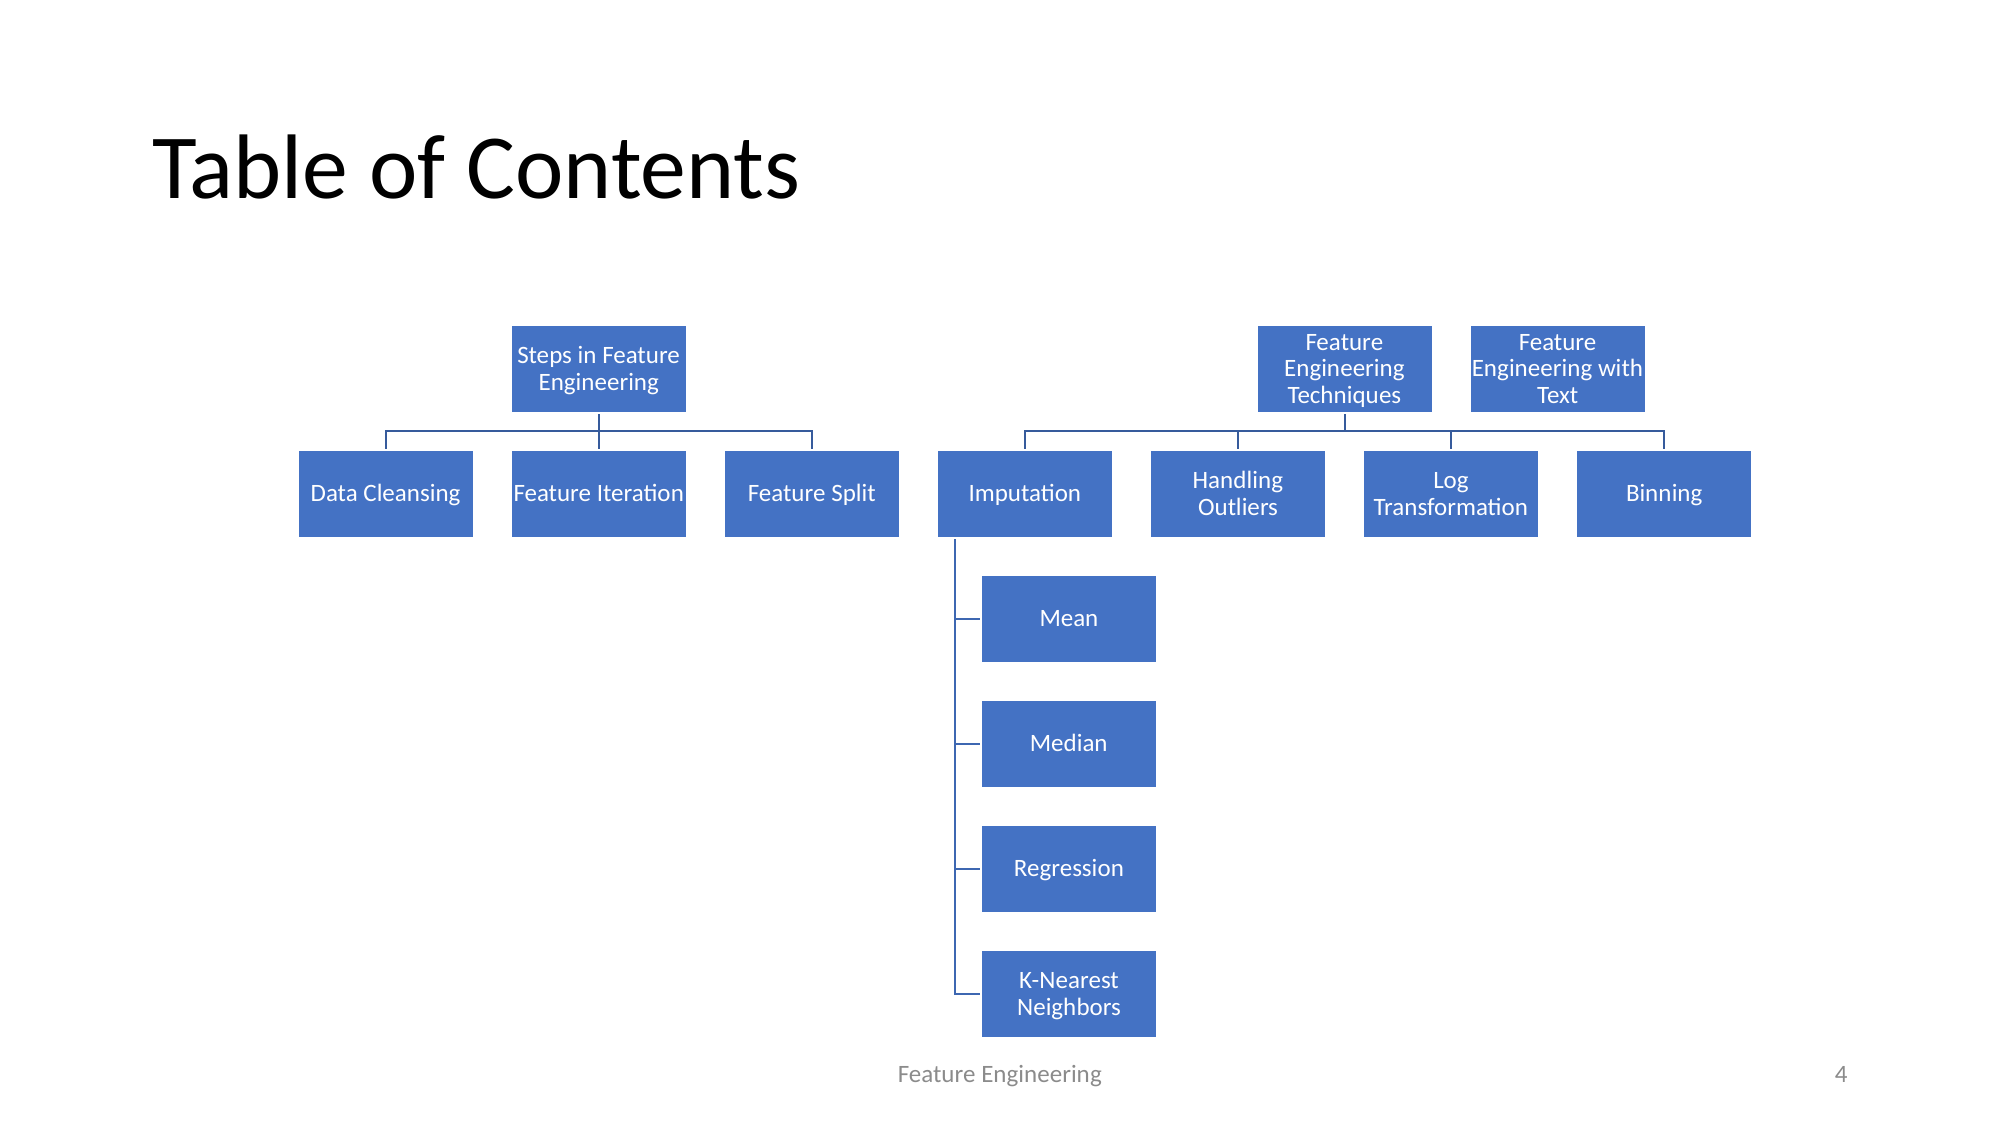

# Table of Contents
Steps in Feature Engineering
Data Cleansing
Feature Iteration
Feature Split
Feature Engineering Techniques
Imputation
Mean
Median
Regression
K-Nearest Neighbors
Handling Outliers
Log Transformation
Binning
Feature Engineering with Text
Feature Engineering
4